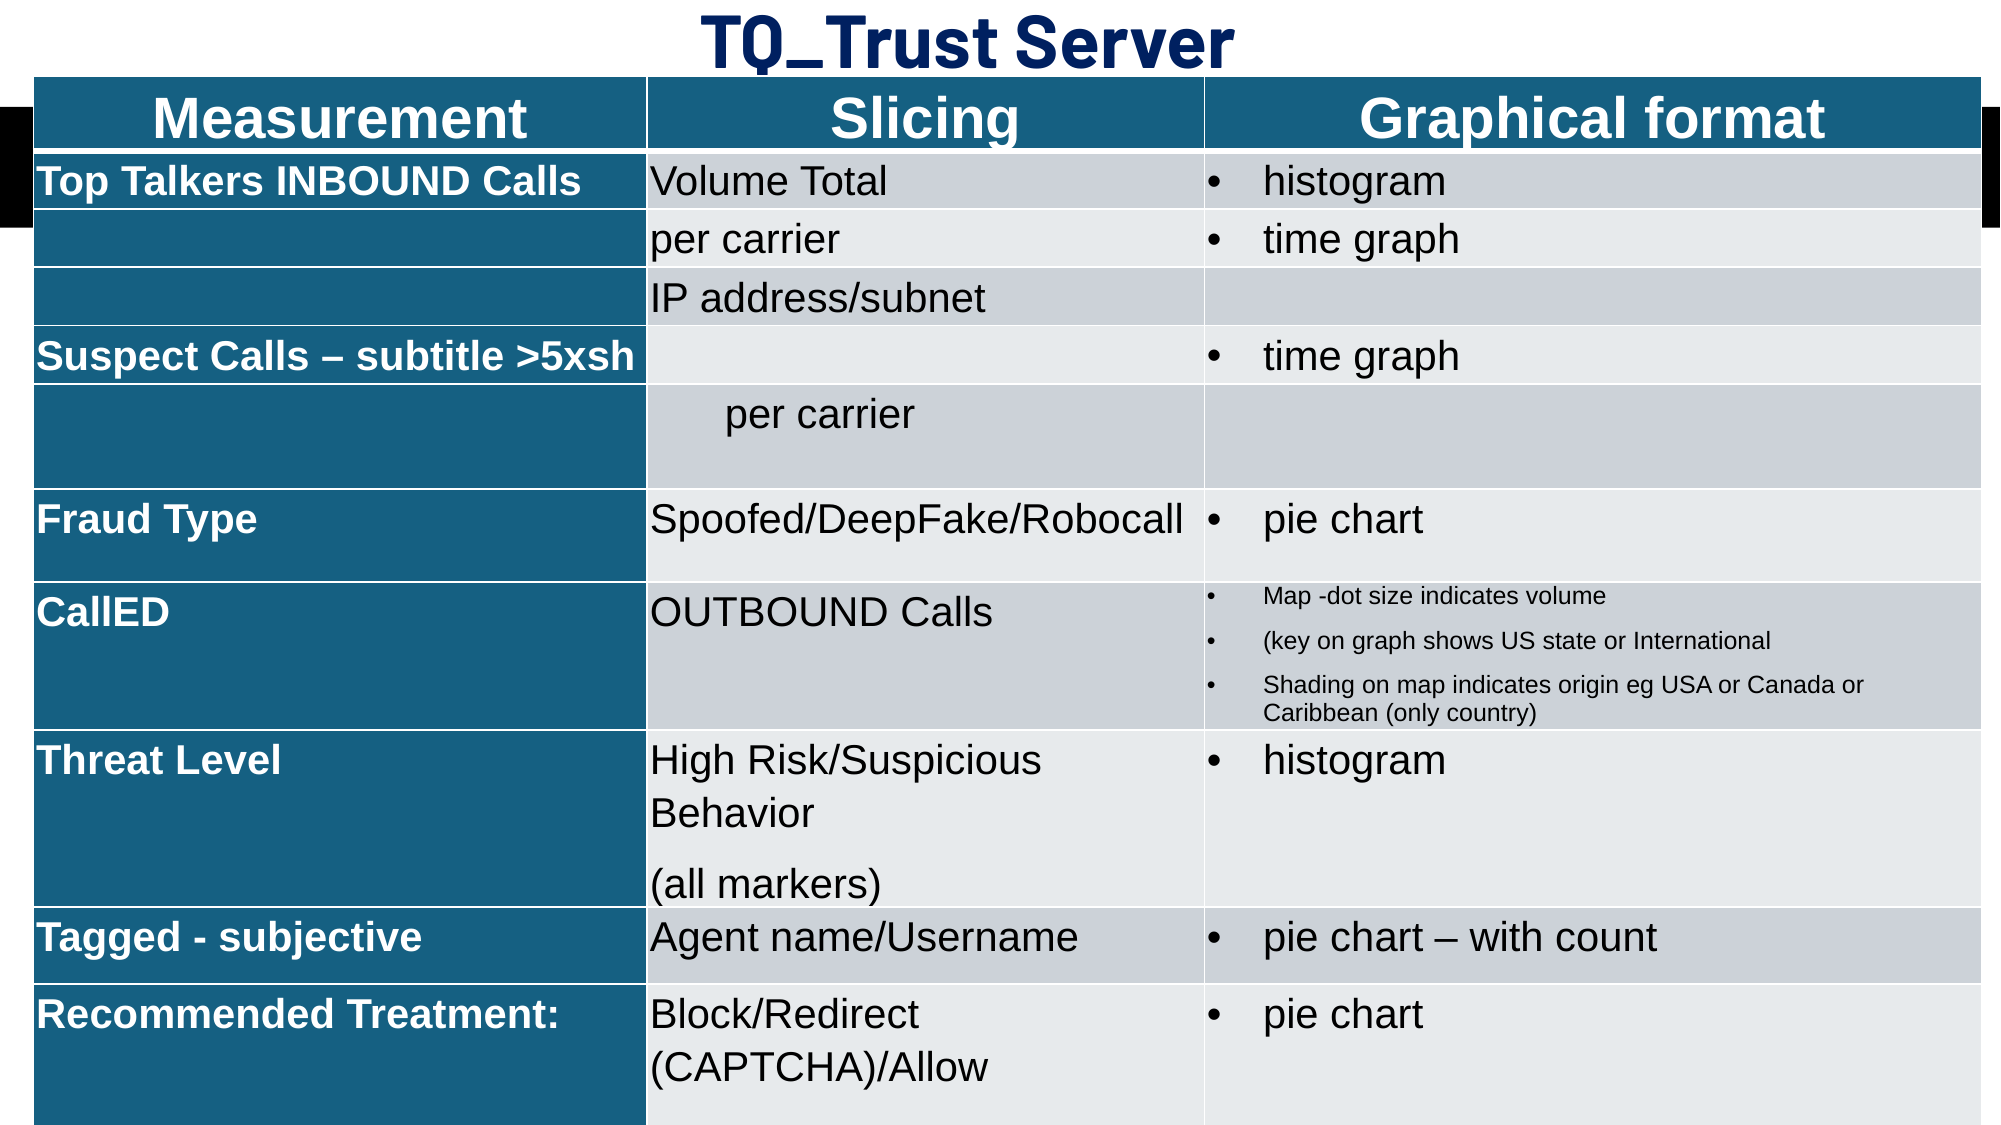

# TQ_Trust Server
| Measurement | Slicing | Graphical format |
| --- | --- | --- |
| Top Talkers INBOUND Calls | Volume Total | histogram |
|  | per carrier | time graph |
|  | IP address/subnet |  |
| Suspect Calls – subtitle >5xsh |  | time graph |
|  | per carrier |  |
| Fraud Type | Spoofed/DeepFake/Robocall | pie chart |
| CallED | OUTBOUND Calls | Map -dot size indicates volume (key on graph shows US state or International Shading on map indicates origin eg USA or Canada or Caribbean (only country) |
| Threat Level | High Risk/Suspicious Behavior (all markers) | histogram |
| Tagged - subjective | Agent name/Username | pie chart – with count |
| Recommended Treatment: | Block/Redirect (CAPTCHA)/Allow | pie chart |